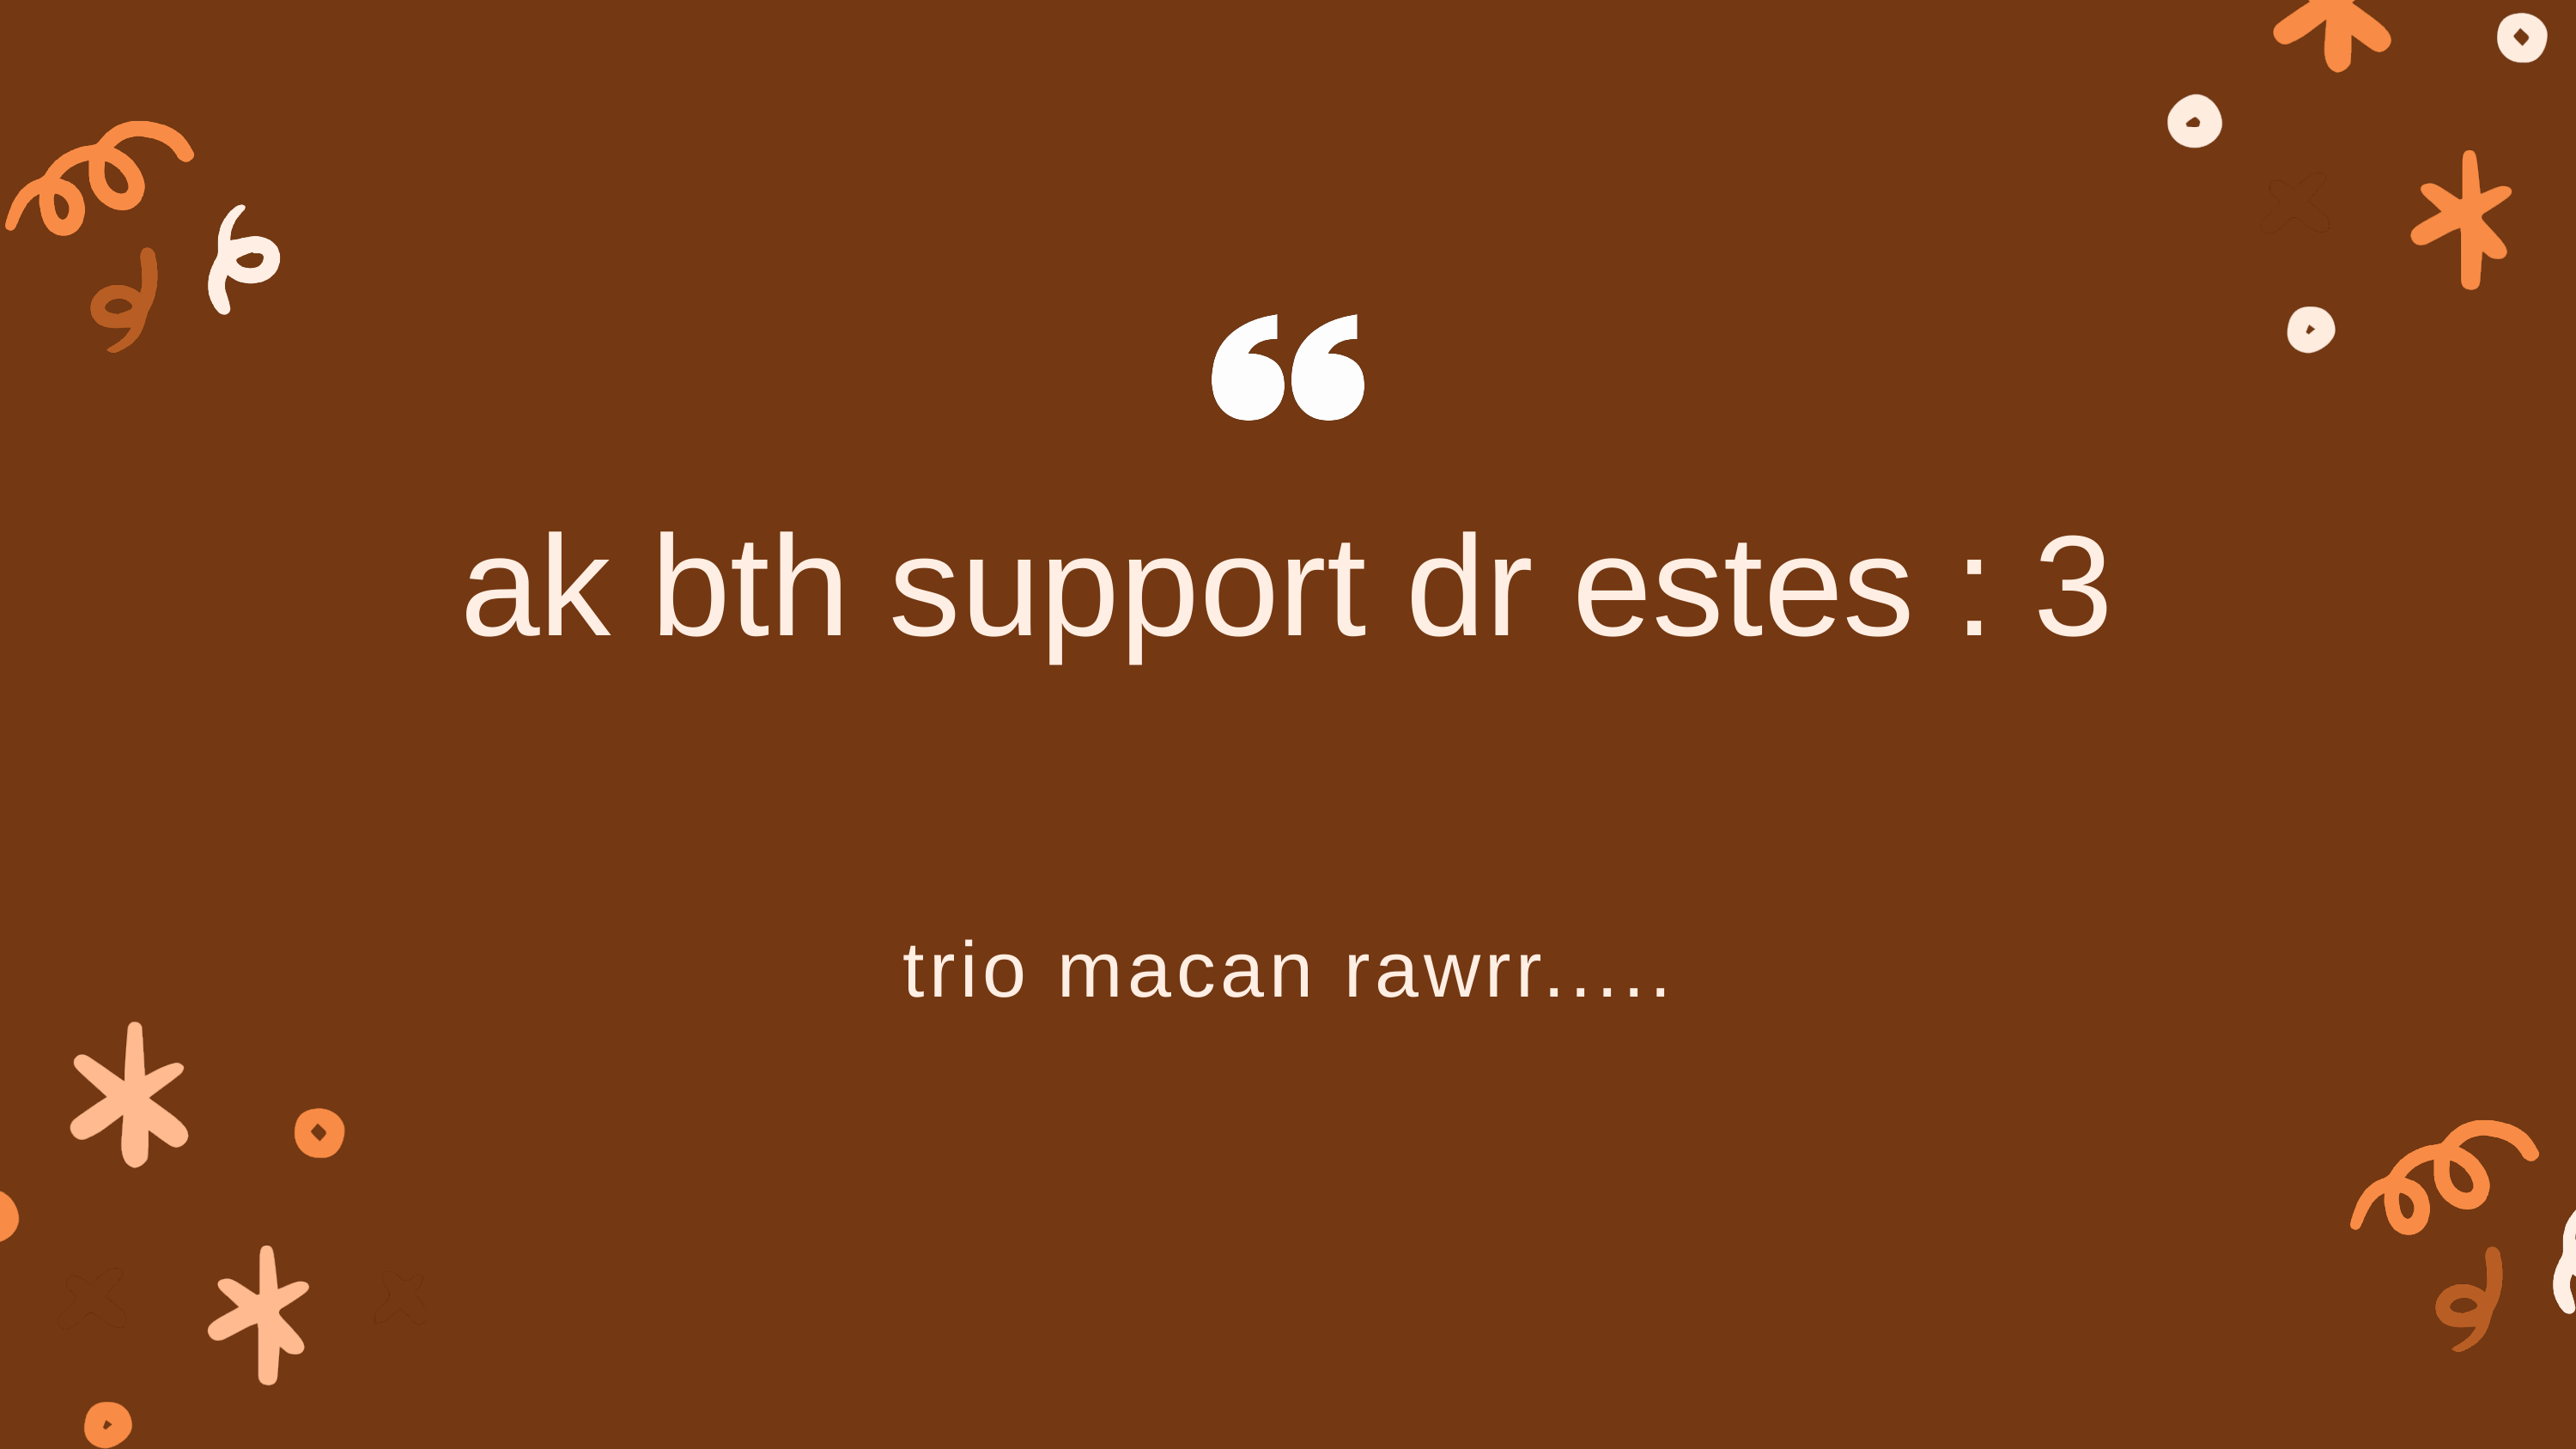

ak bth support dr estes : 3
trio macan rawrr.....